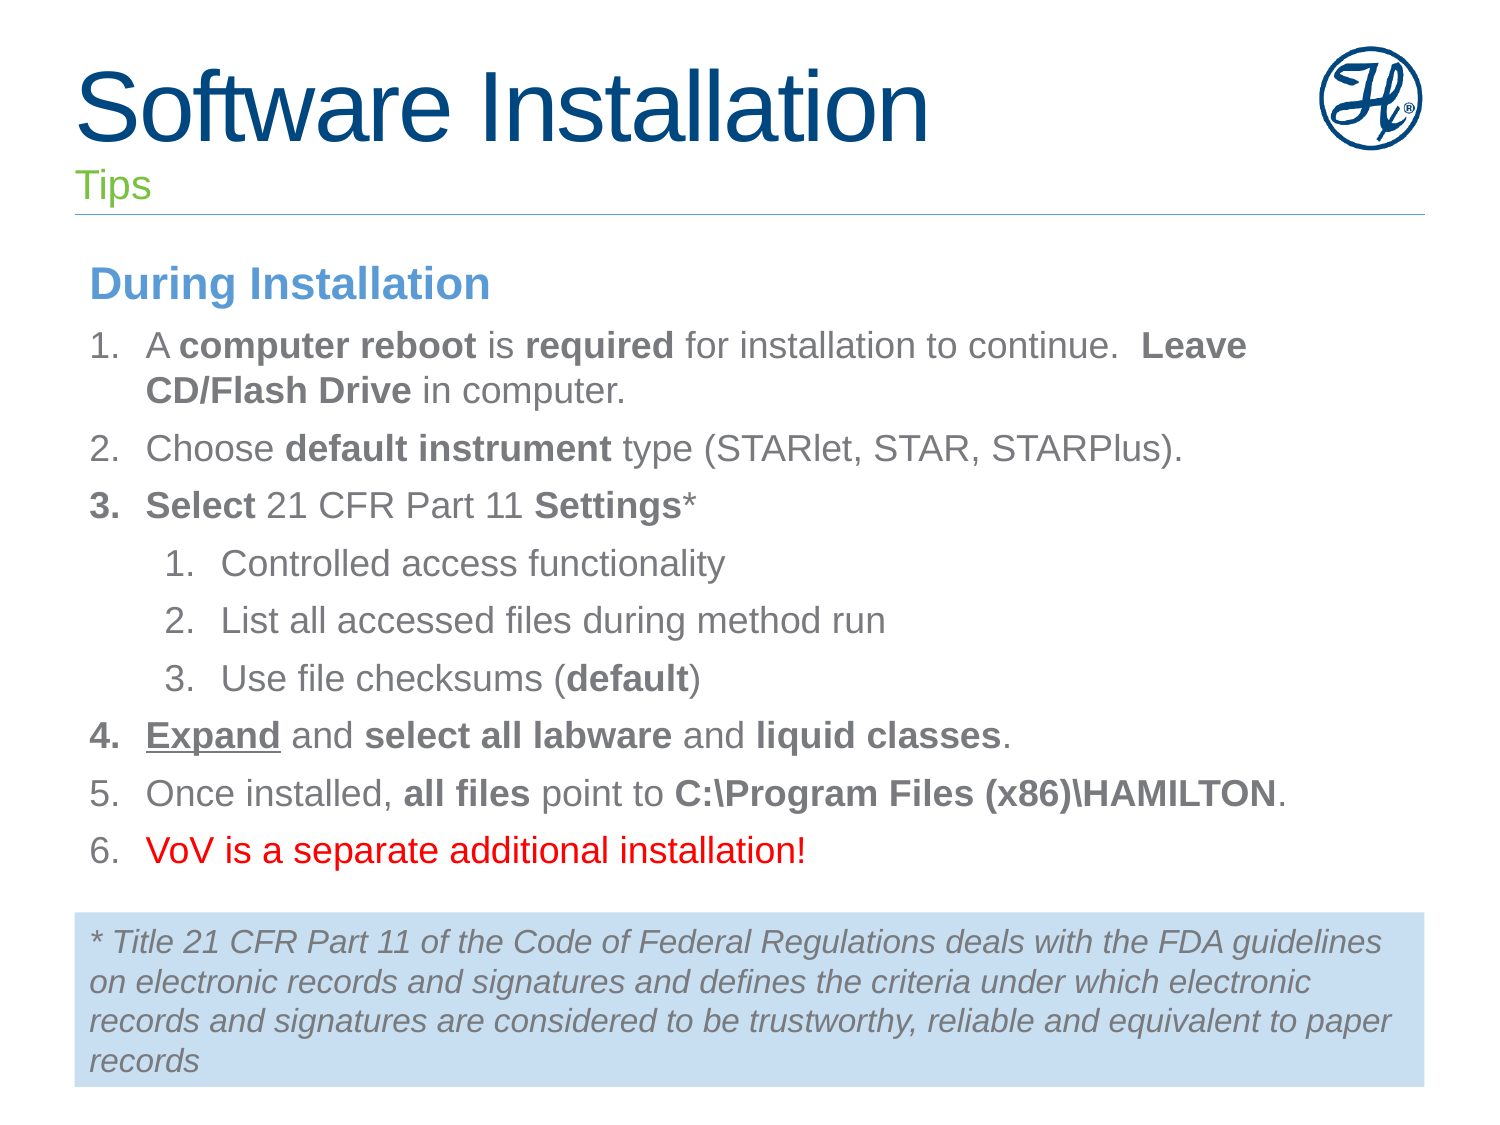

# Software Installation
Tips
During Installation
A computer reboot is required for installation to continue.  Leave CD/Flash Drive in computer.
Choose default instrument type (STARlet, STAR, STARPlus).
Select 21 CFR Part 11 Settings*
Controlled access functionality
List all accessed files during method run
Use file checksums (default)
Expand and select all labware and liquid classes.
Once installed, all files point to C:\Program Files (x86)\HAMILTON.
VoV is a separate additional installation!

* Title 21 CFR Part 11 of the Code of Federal Regulations deals with the FDA guidelines on electronic records and signatures and defines the criteria under which electronic records and signatures are considered to be trustworthy, reliable and equivalent to paper records